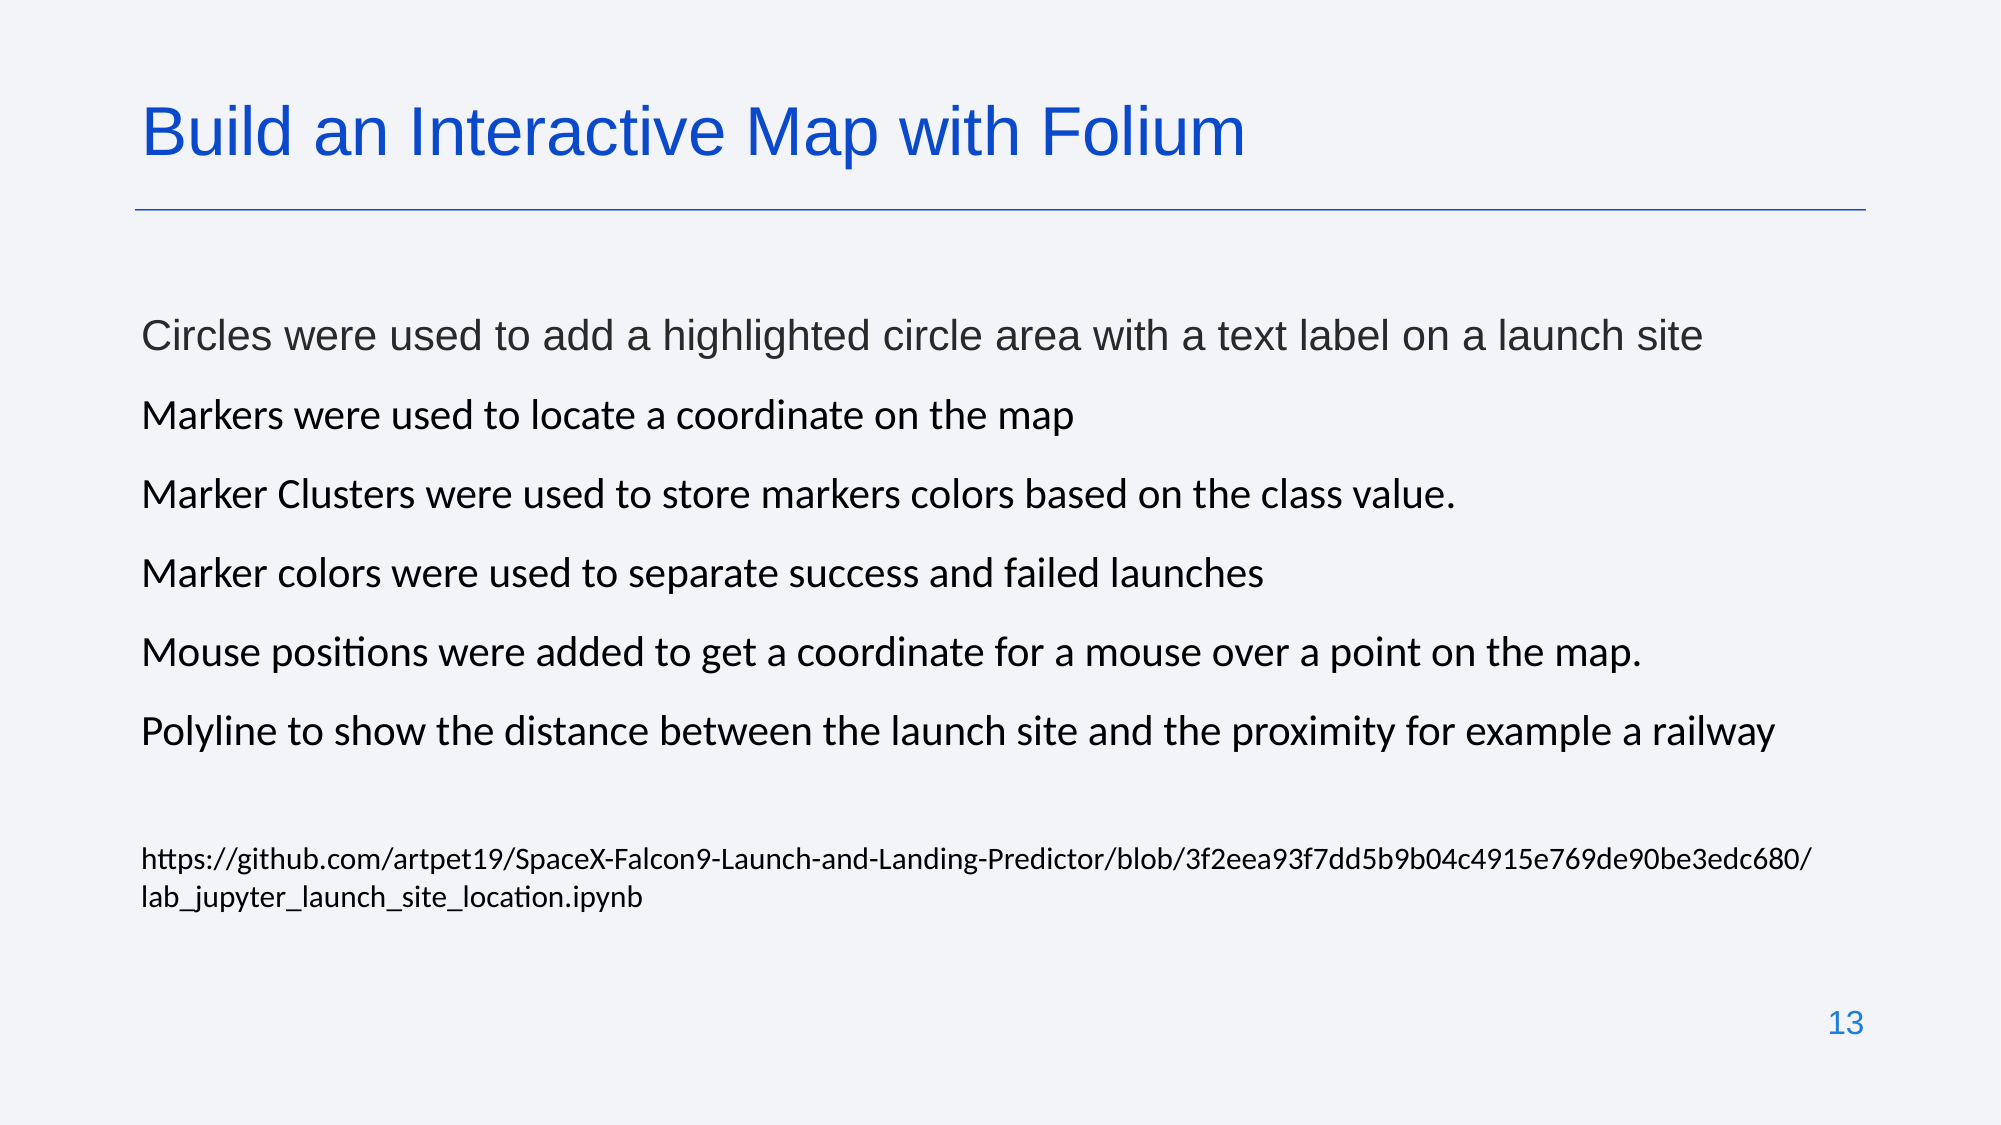

Build an Interactive Map with Folium

Circles were used to add a highlighted circle area with a text label on a launch site
Markers were used to locate a coordinate on the map
Marker Clusters were used to store markers colors based on the class value.
Marker colors were used to separate success and failed launches
Mouse positions were added to get a coordinate for a mouse over a point on the map.
Polyline to show the distance between the launch site and the proximity for example a railway

https://github.com/artpet19/SpaceX-Falcon9-Launch-and-Landing-Predictor/blob/3f2eea93f7dd5b9b04c4915e769de90be3edc680/lab_jupyter_launch_site_location.ipynb

13